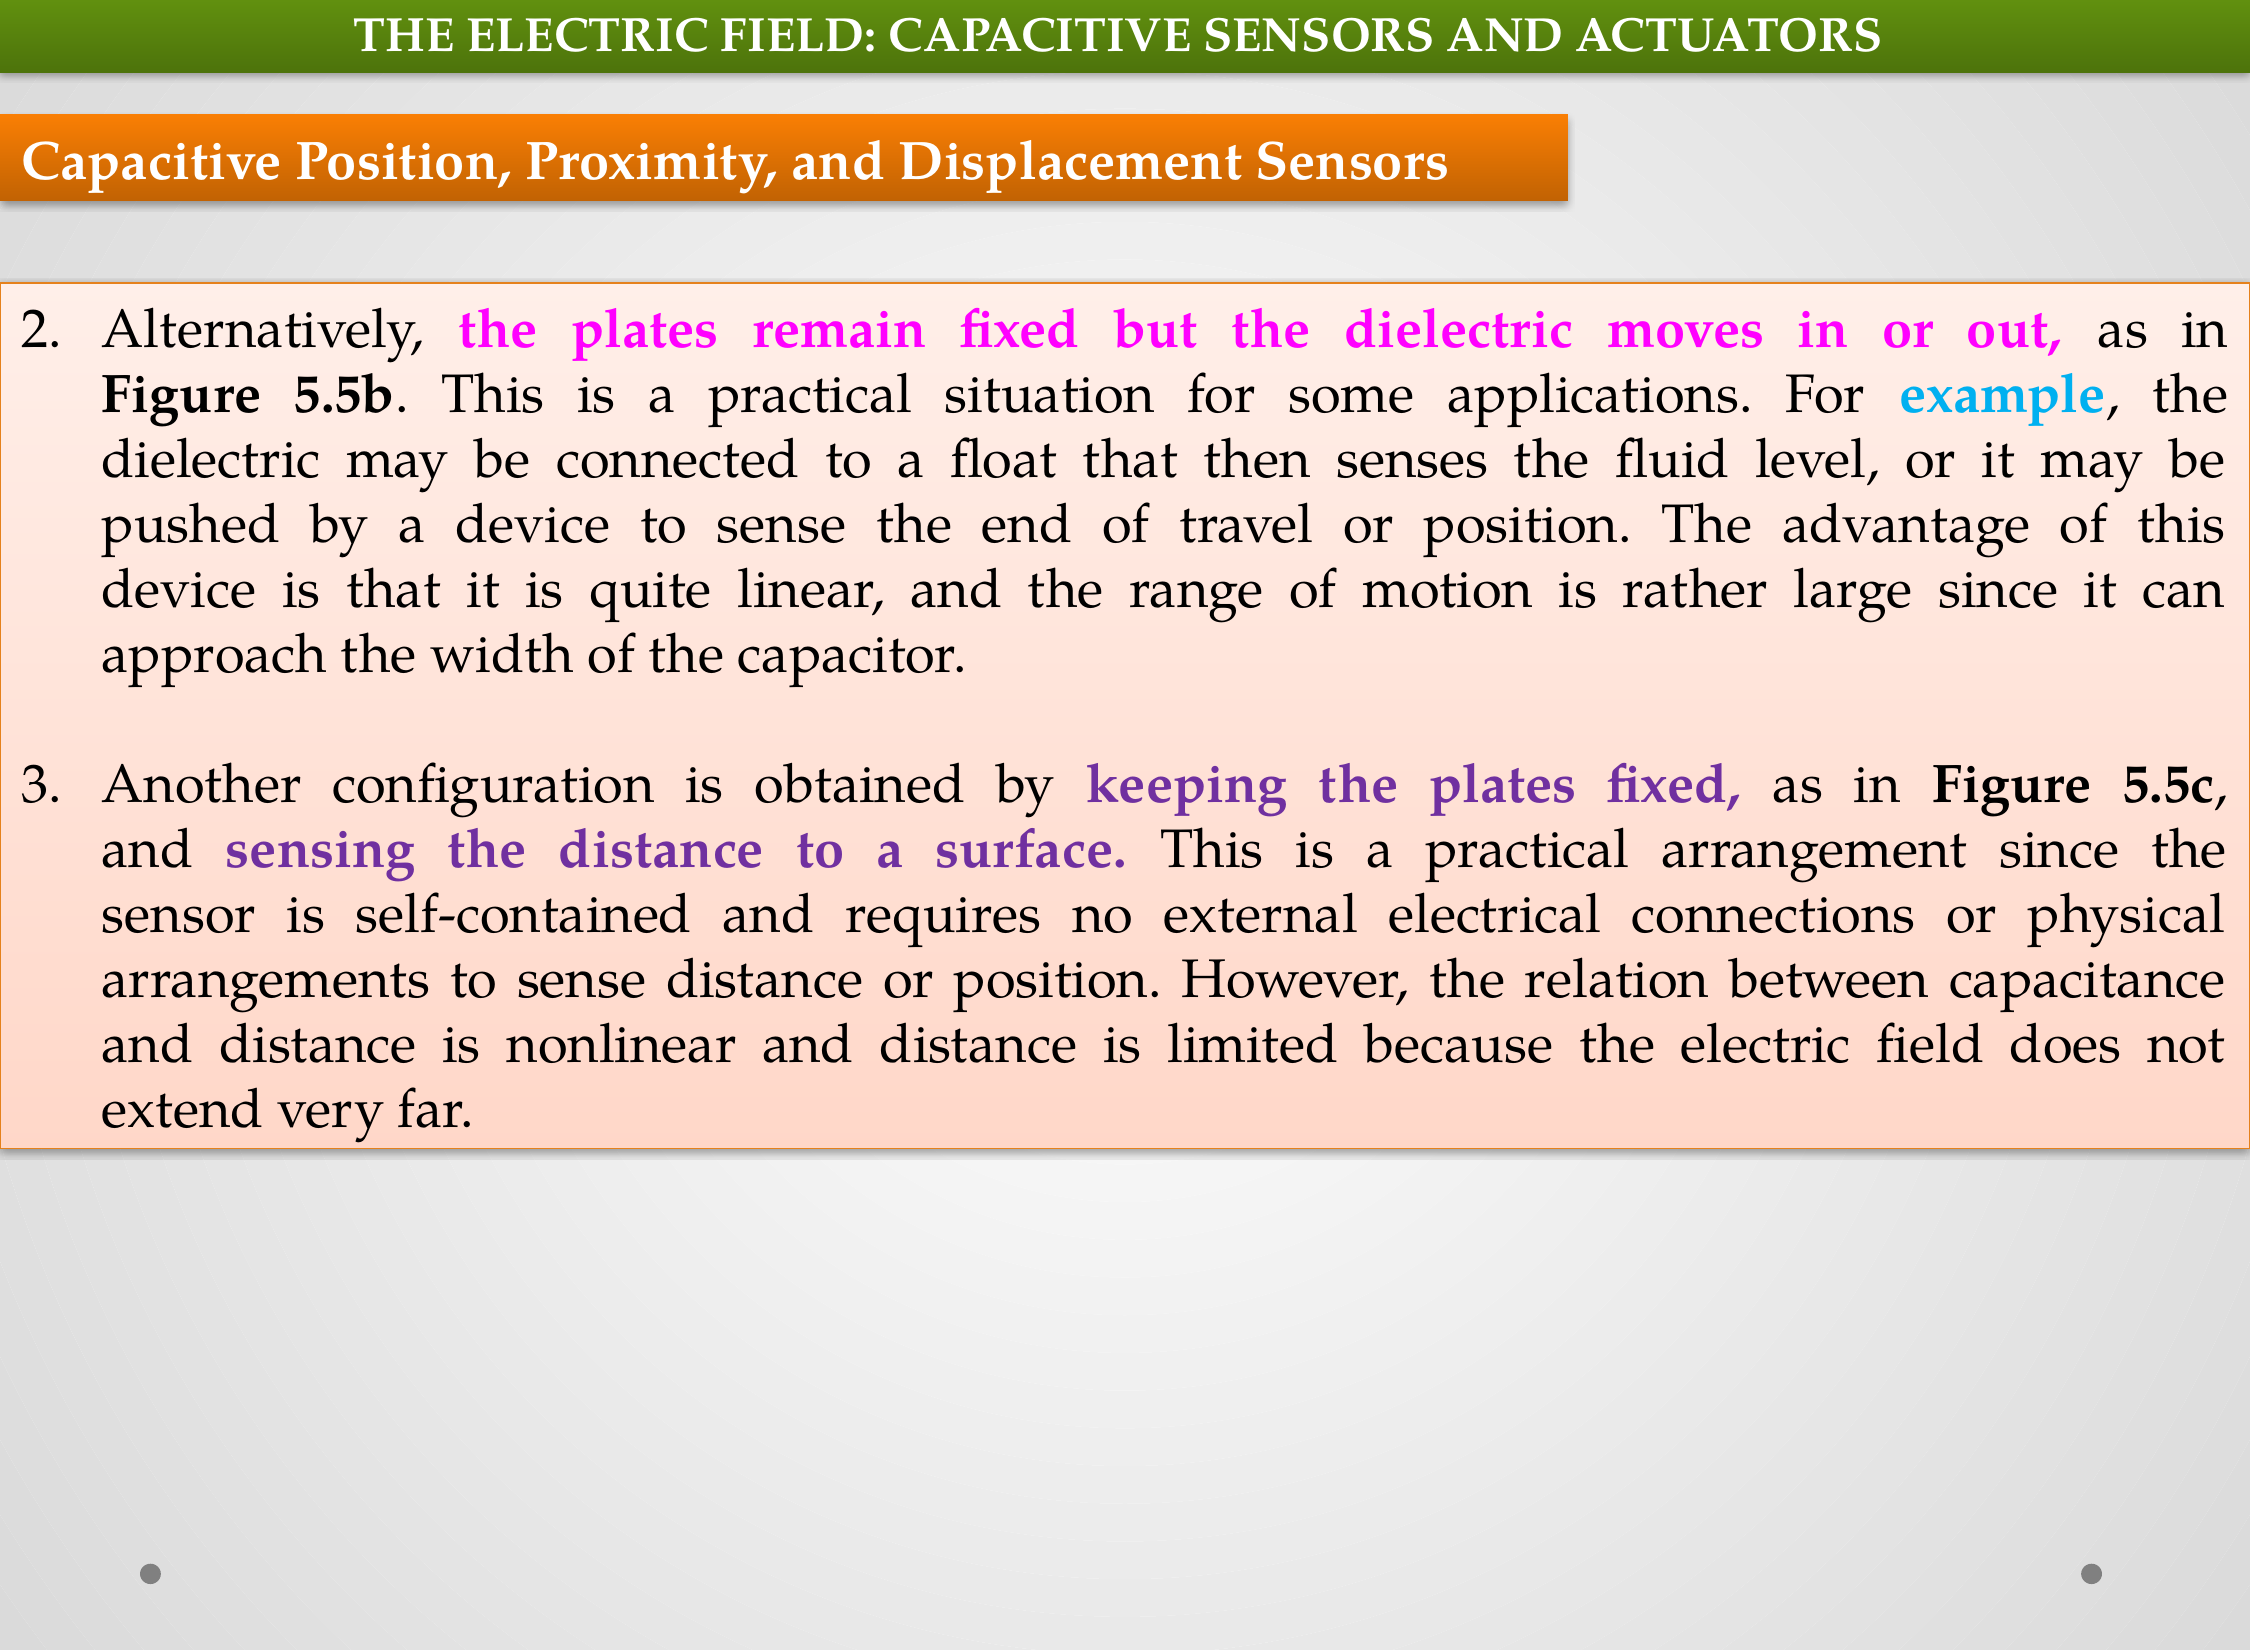

THE ELECTRIC FIELD: CAPACITIVE SENSORS AND ACTUATORS
Capacitive Position, Proximity, and Displacement Sensors
Alternatively, the plates remain fixed but the dielectric moves in or out, as in
Figure 5.5b. This is a practical situation for some applications. For example, the
dielectric may be connected to a float that then senses the fluid level, or it may be
pushed by a device to sense the end of travel or position. The advantage of this
device is that it is quite linear, and the range of motion is rather large since it can
approach the width of the capacitor.

Another configuration is obtained by keeping the plates fixed, as in Figure 5.5c,
and sensing the distance to a surface. This is a practical arrangement since the
sensor is self-contained and requires no external electrical connections or physical
arrangements to sense distance or position. However, the relation between capacitance and distance is nonlinear and distance is limited because the electric field does not extend very far.